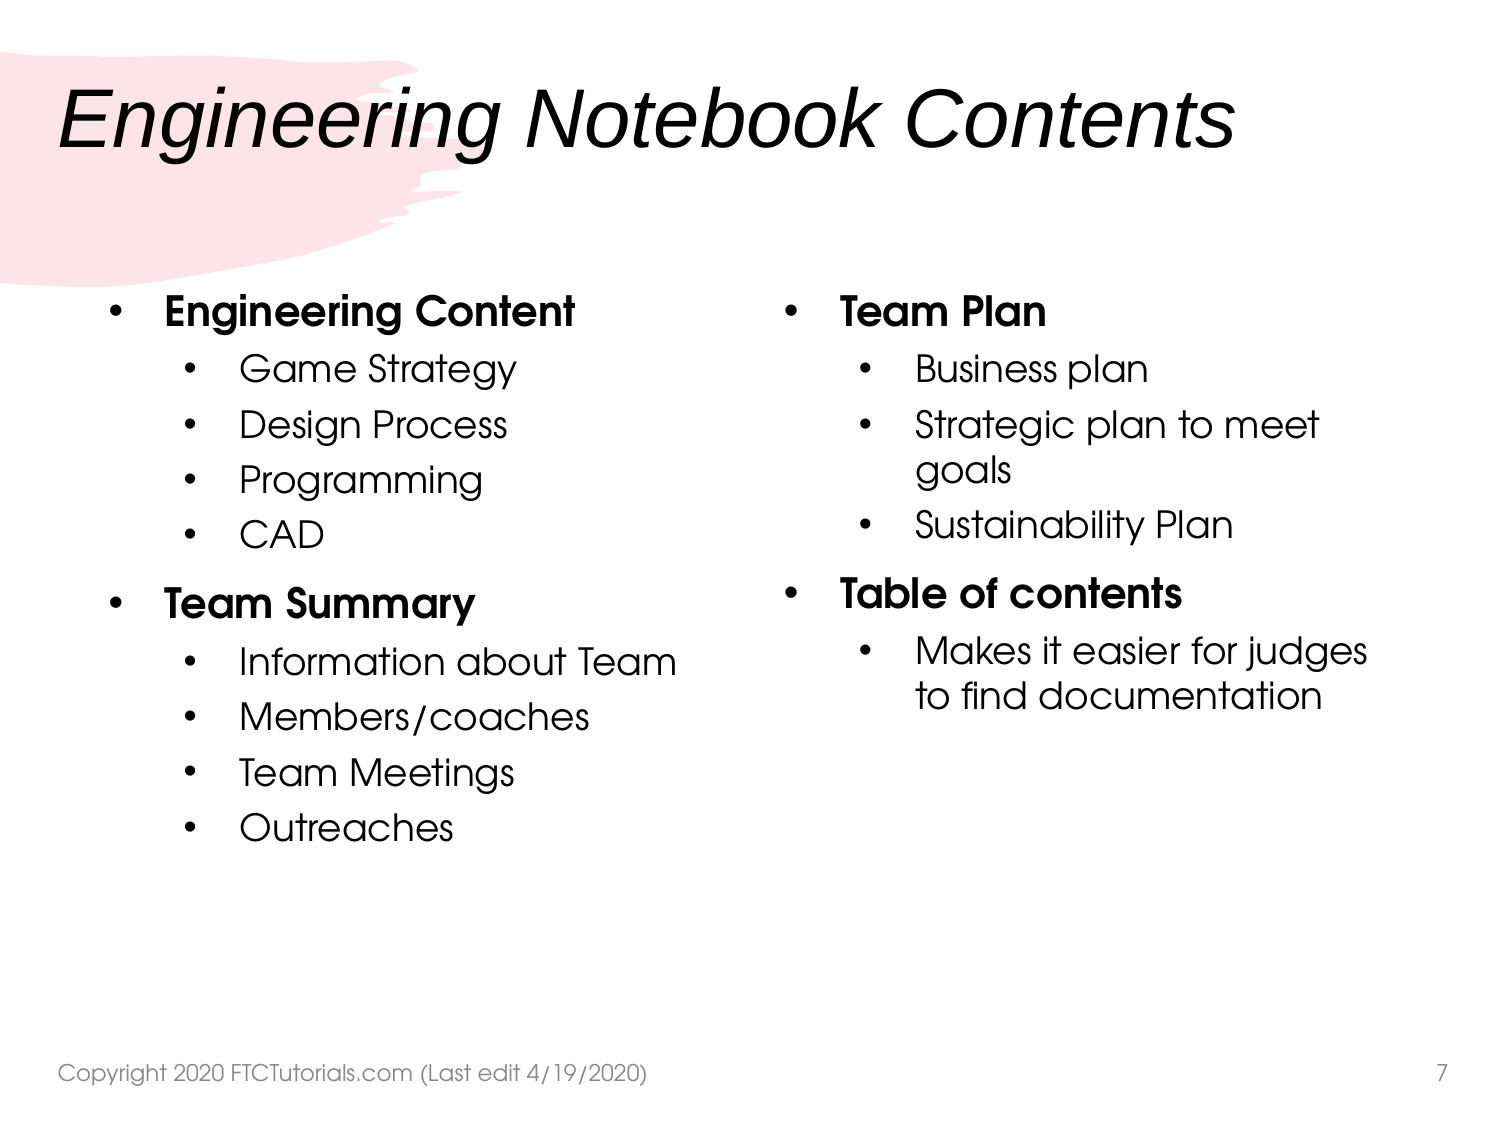

# Engineering Notebook Contents
Engineering Content
Game Strategy
Design Process
Programming
CAD
Team Summary
Information about Team
Members/coaches
Team Meetings
Outreaches
Team Plan
Business plan
Strategic plan to meet goals
Sustainability Plan
Table of contents
Makes it easier for judges to find documentation
Copyright 2020 FTCTutorials.com (Last edit 4/19/2020)
7